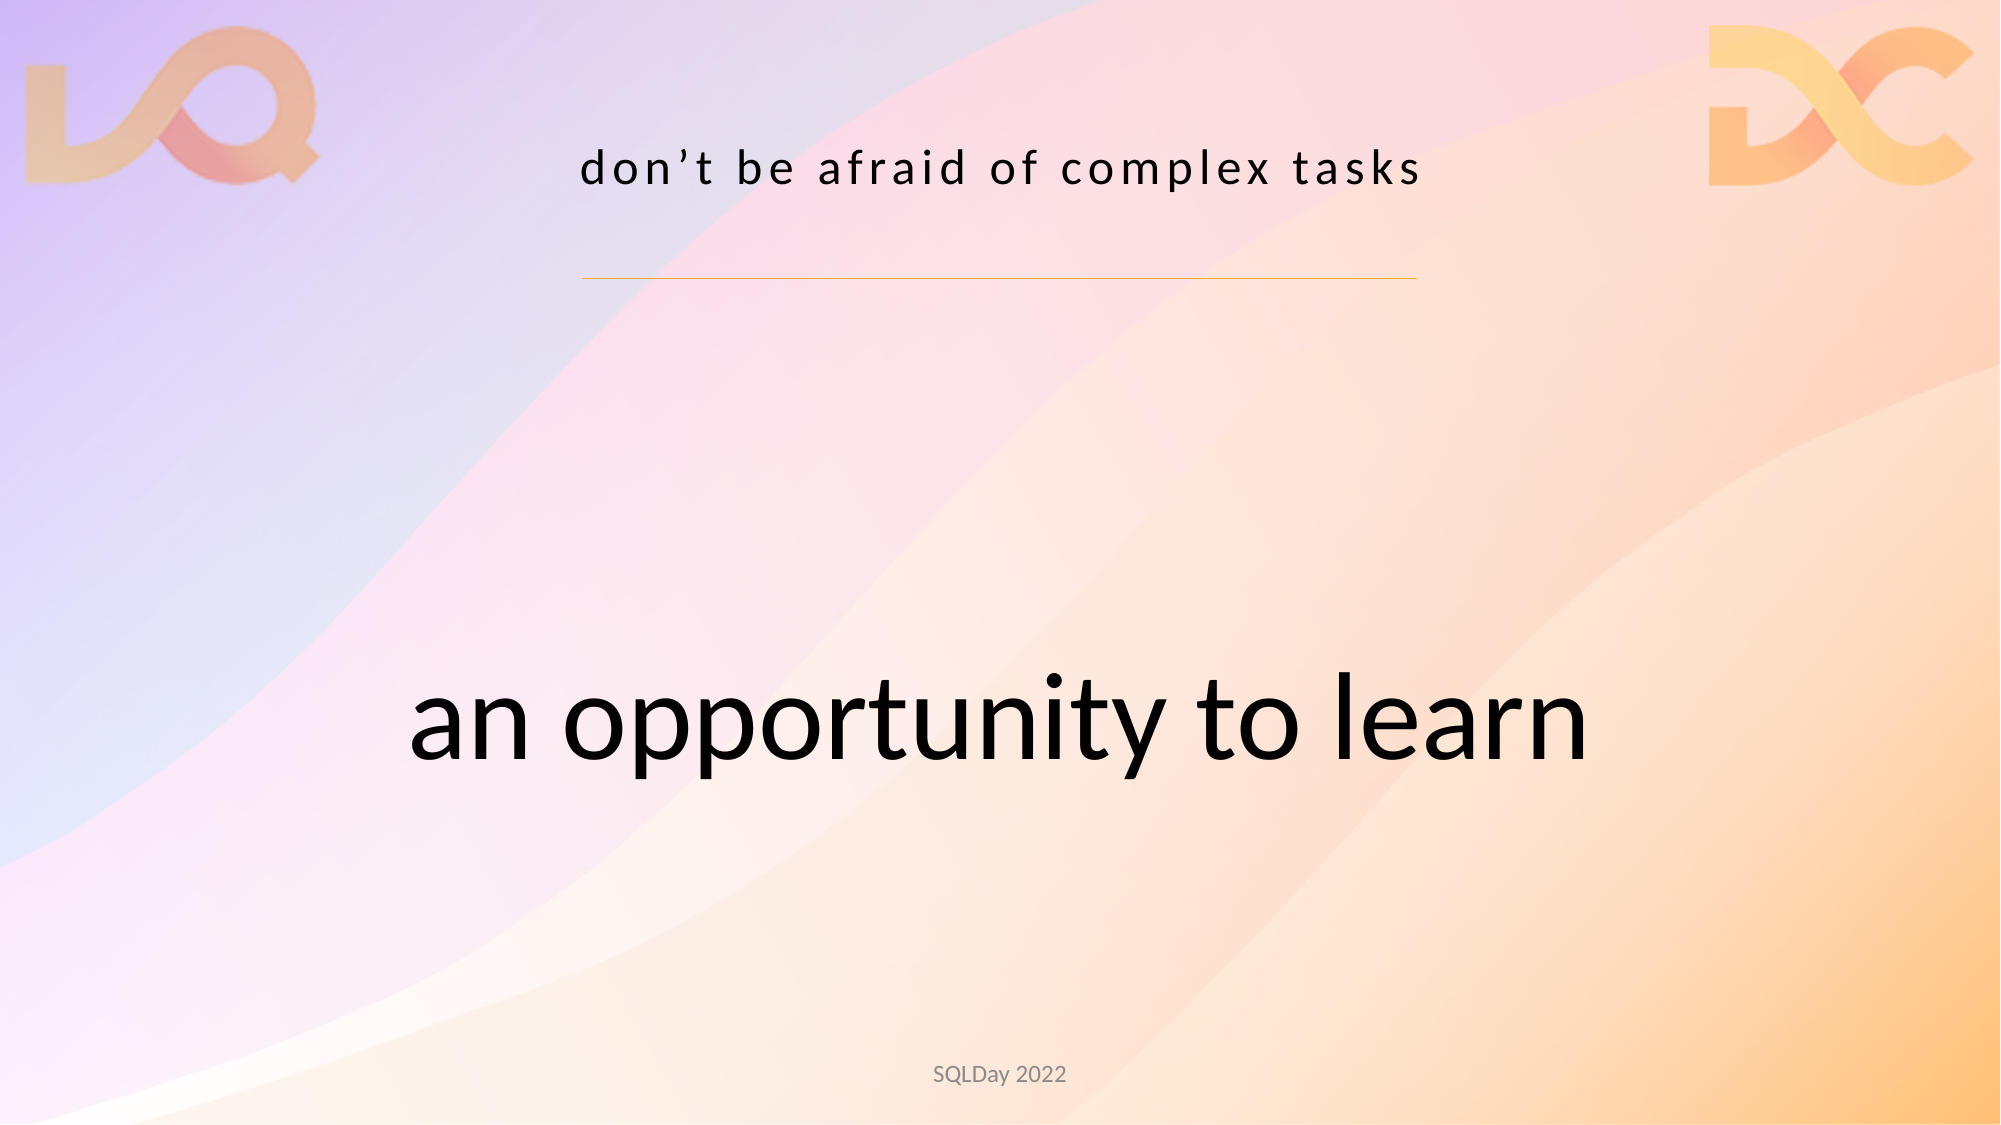

# don’t be afraid of complex tasks
an opportunity to learn
SQLDay 2022